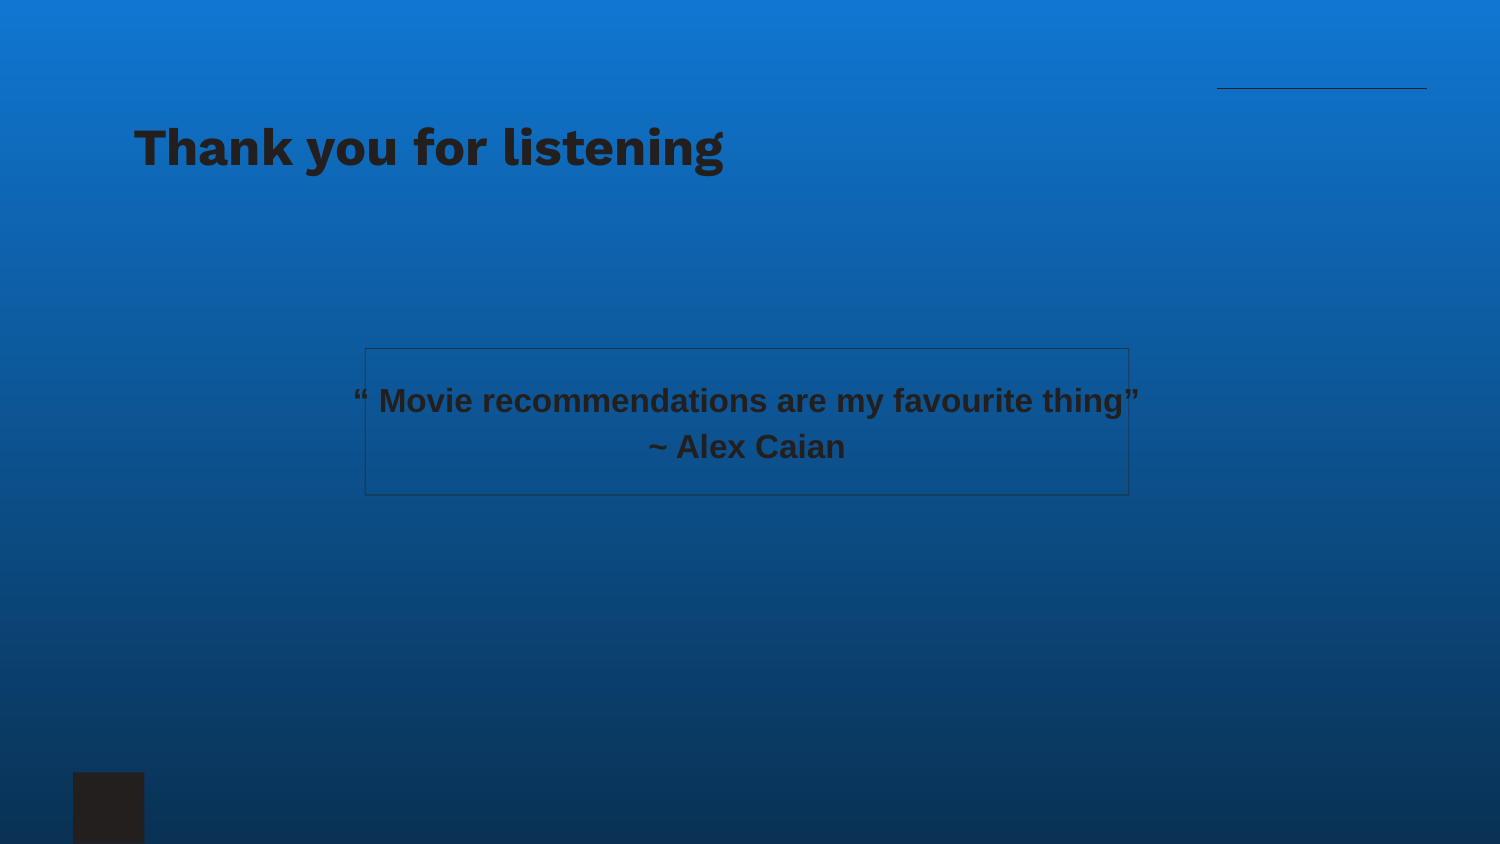

# Thank you for listening

“ Movie recommendations are my favourite thing”
~ Alex Caian